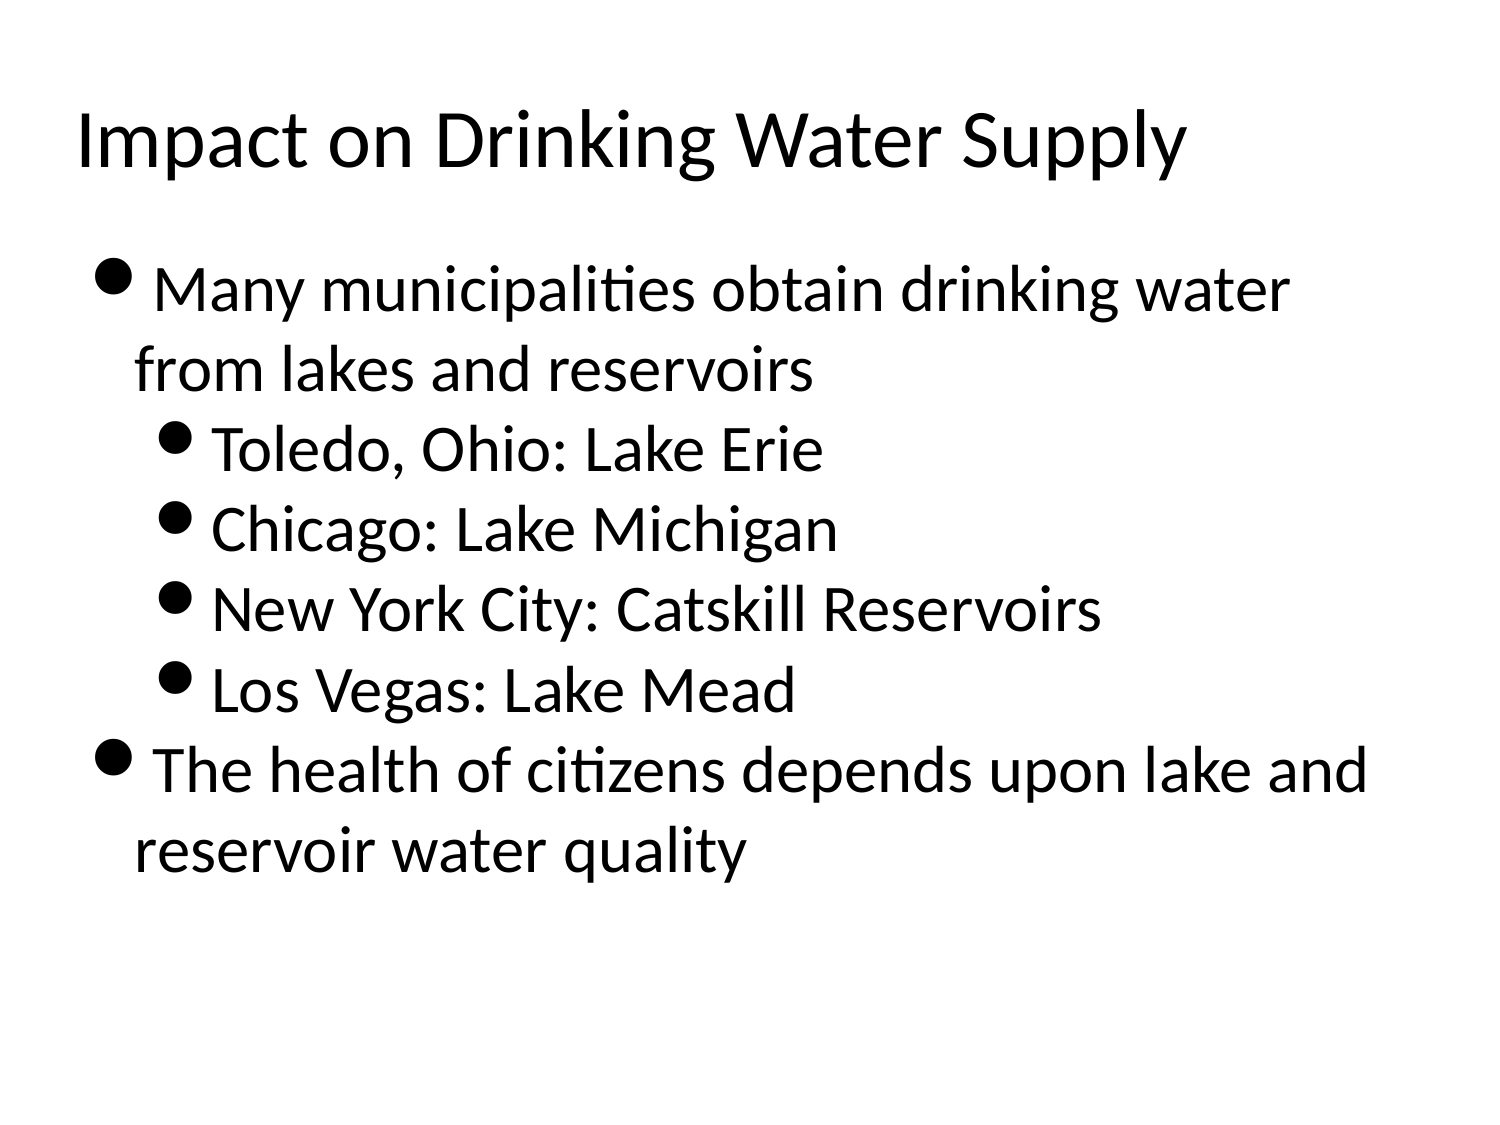

# Impact on Drinking Water Supply
Many municipalities obtain drinking water from lakes and reservoirs
Toledo, Ohio: Lake Erie
Chicago: Lake Michigan
New York City: Catskill Reservoirs
Los Vegas: Lake Mead
The health of citizens depends upon lake and reservoir water quality